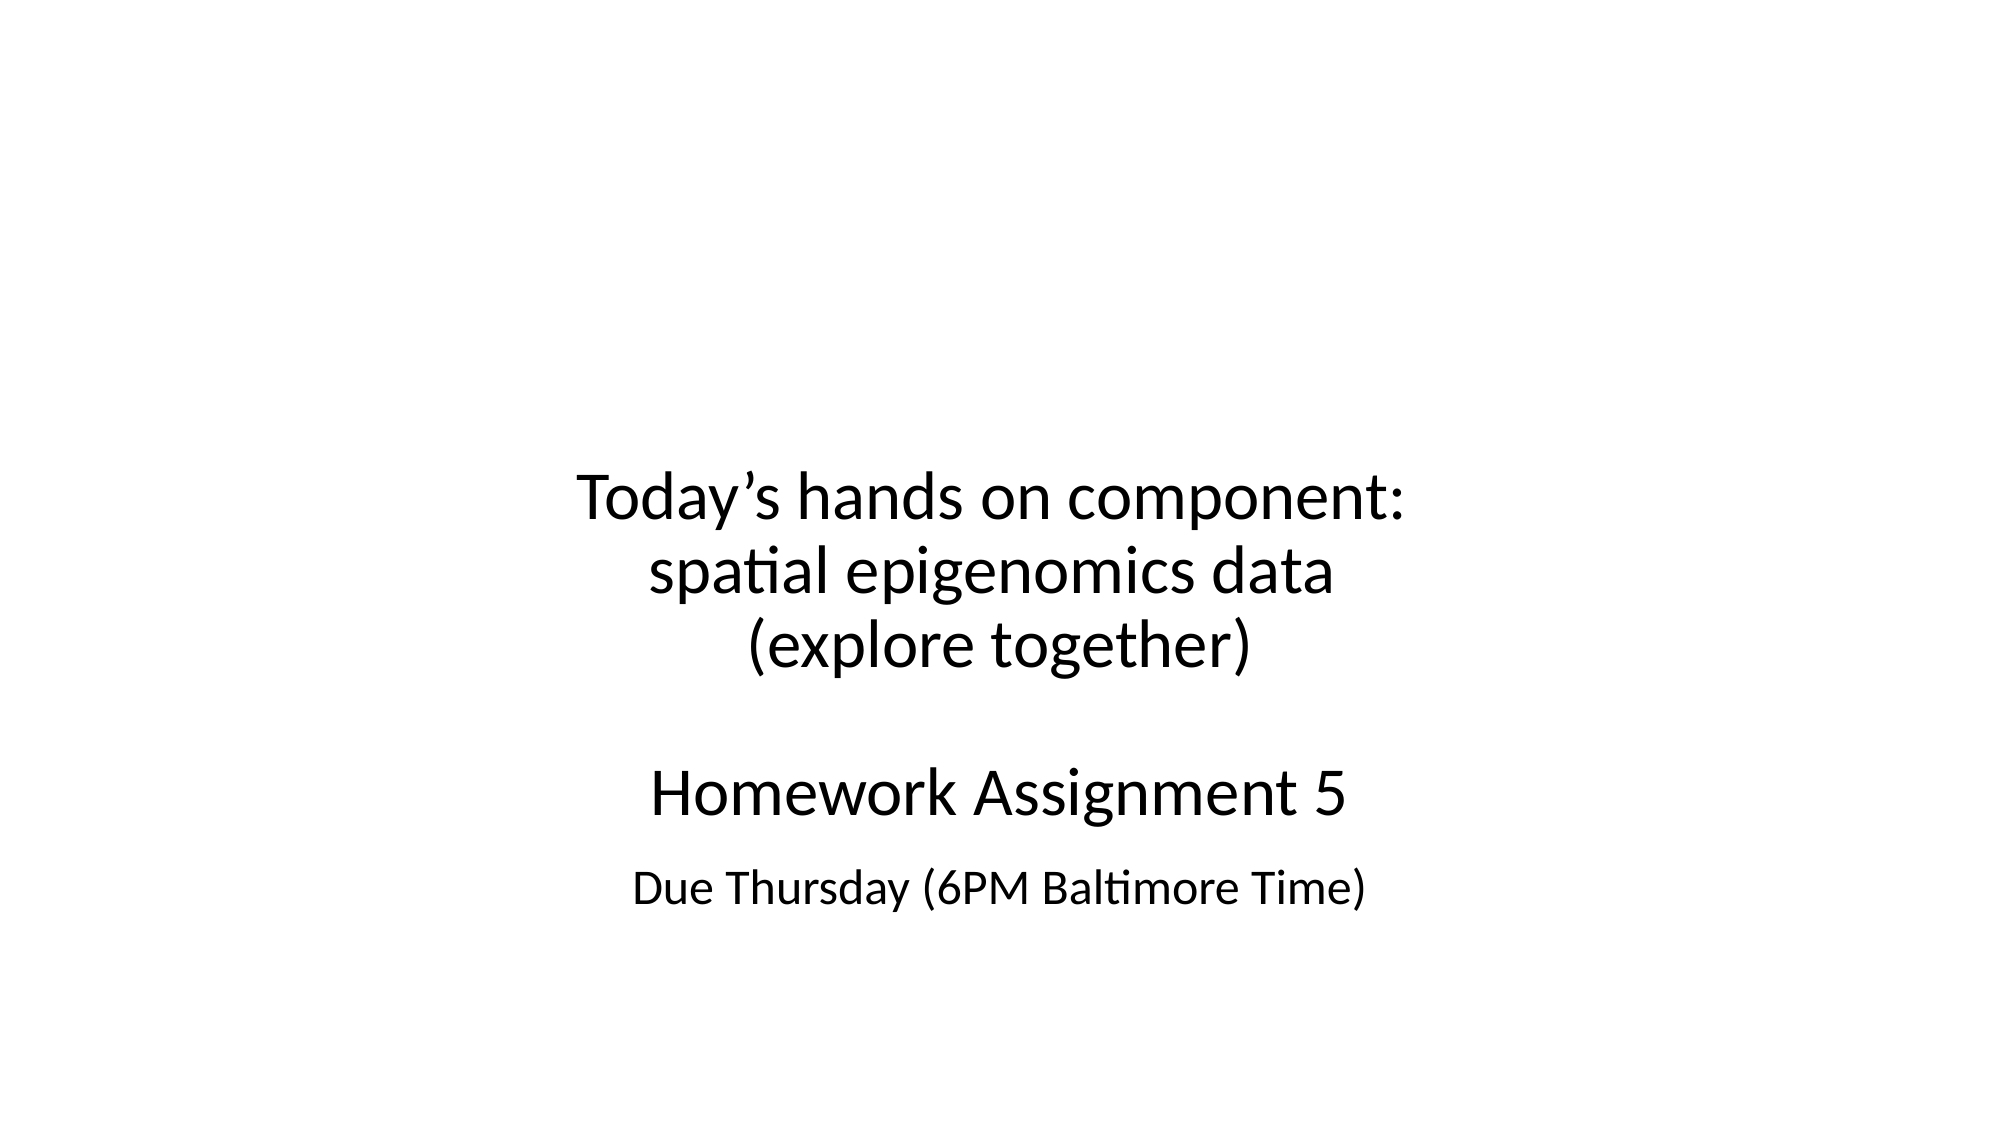

# Today’s hands on component: spatial epigenomics data (explore together) Homework Assignment 5
Due Thursday (6PM Baltimore Time)